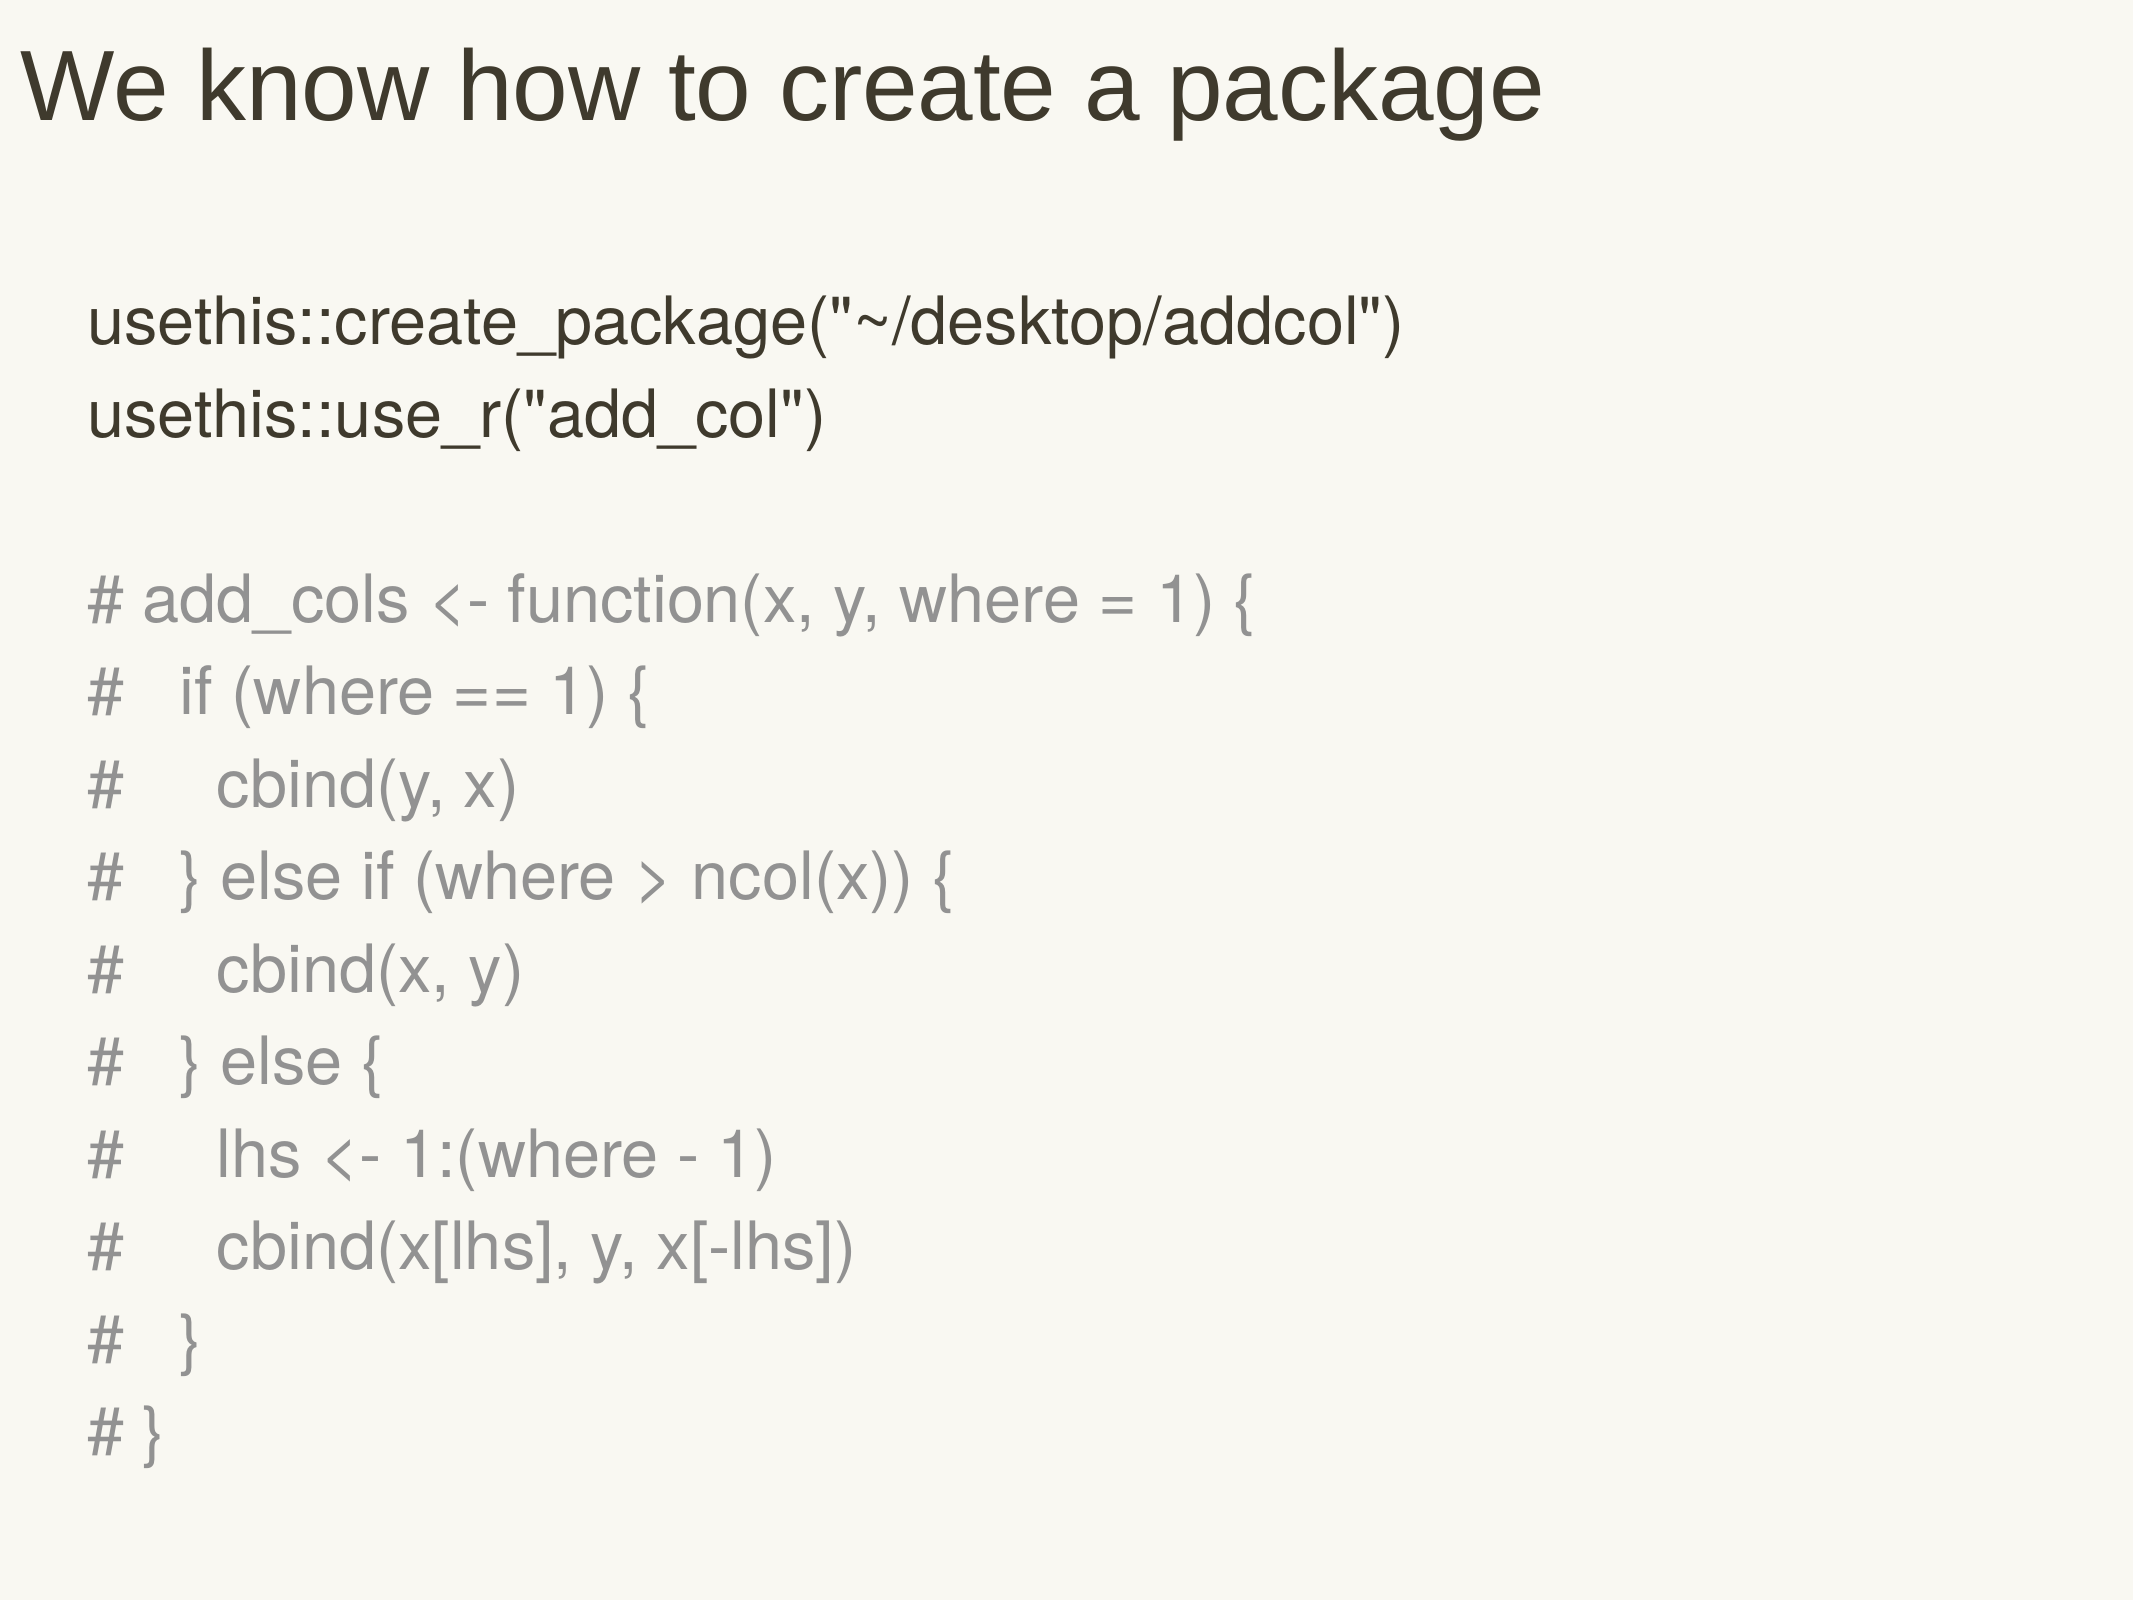

# We know how to create a package
usethis::create_package("~/desktop/addcol")
usethis::use_r("add_col")

# add_cols <- function(x, y, where = 1) {
#   if (where == 1) {
#     cbind(y, x)
#   } else if (where > ncol(x)) {
#     cbind(x, y)
#   } else {
#     lhs <- 1:(where - 1)
#     cbind(x[lhs], y, x[-lhs])
#   }
# }